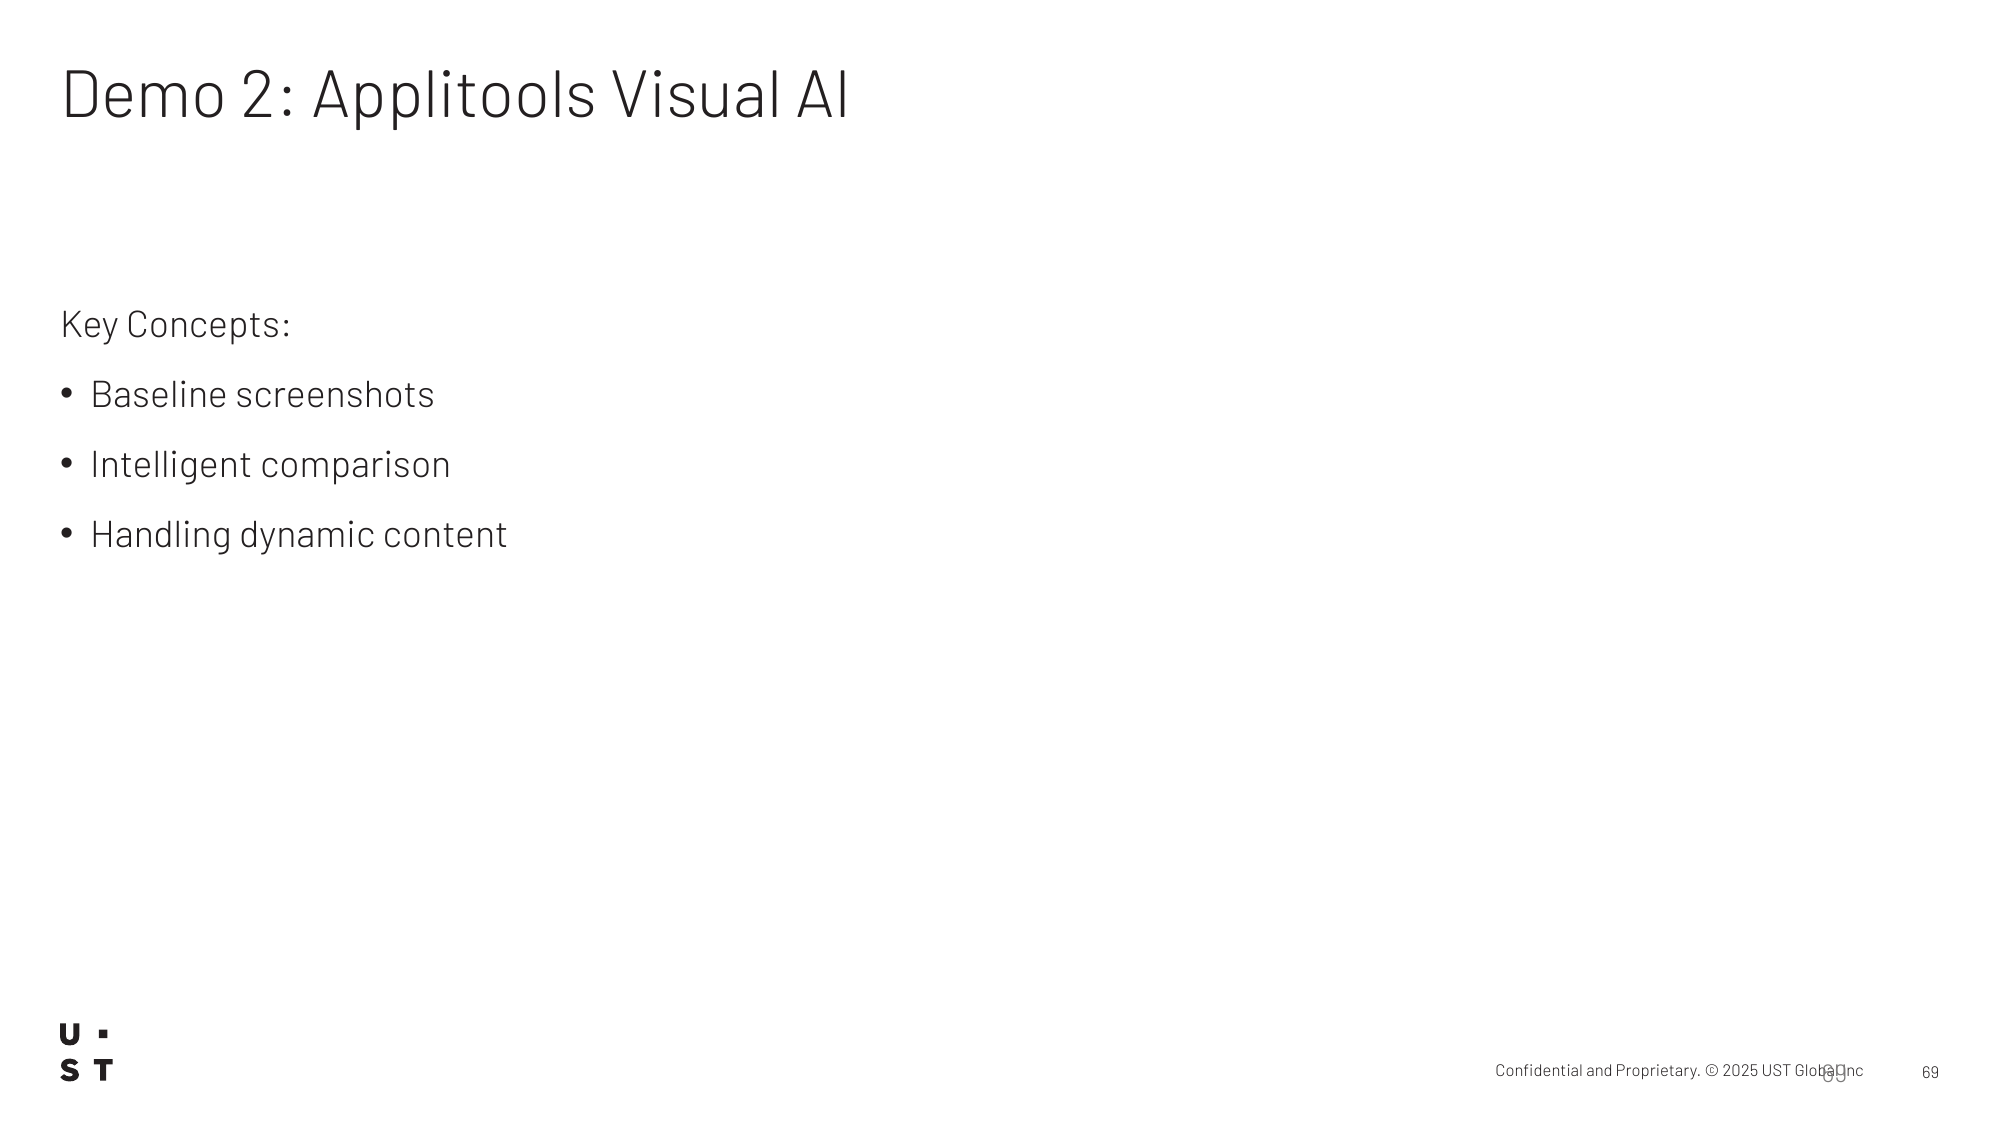

# Demo 2: Applitools Visual AI
Key Concepts:
Baseline screenshots
Intelligent comparison
Handling dynamic content

69